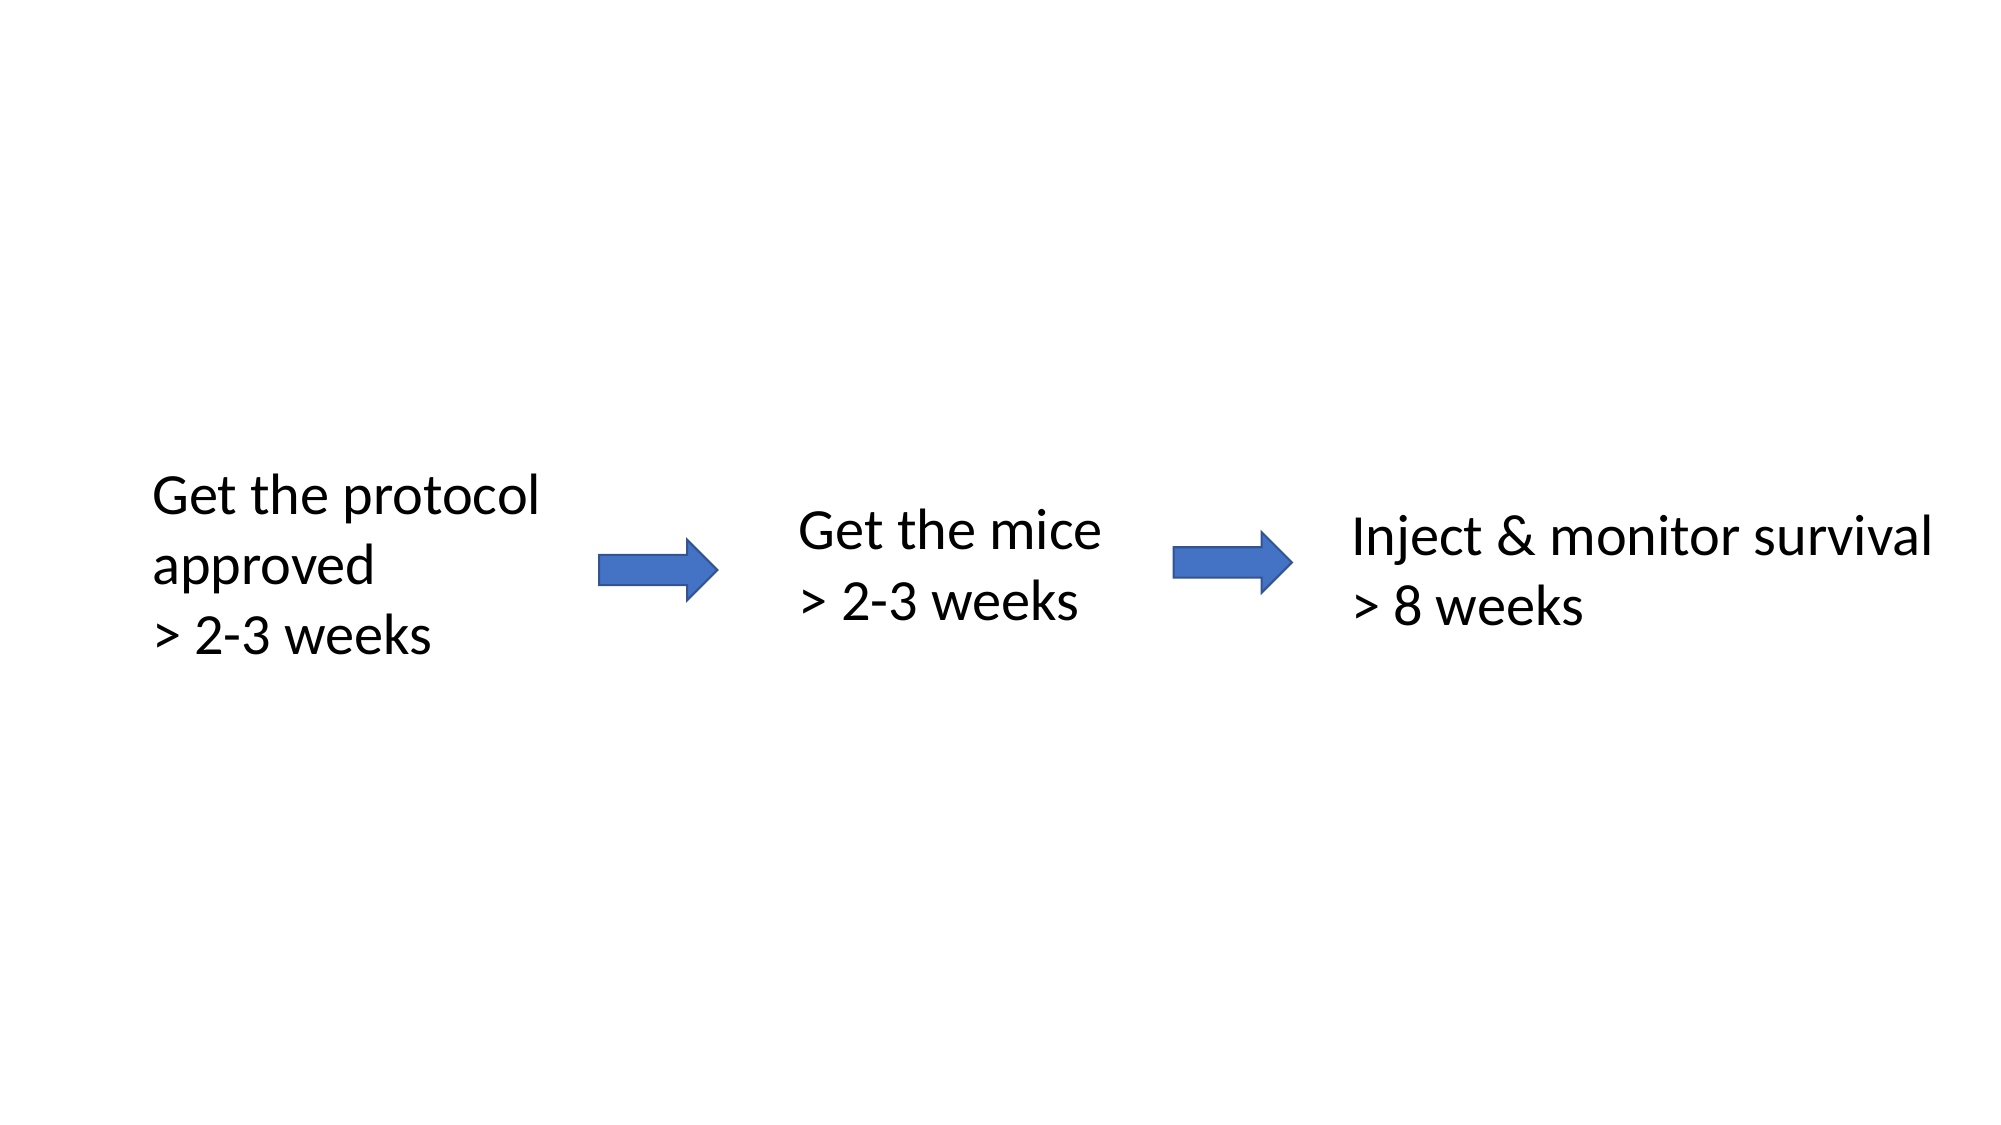

Get the protocol approved
> 2-3 weeks
Get the mice
> 2-3 weeks
Inject & monitor survival
> 8 weeks